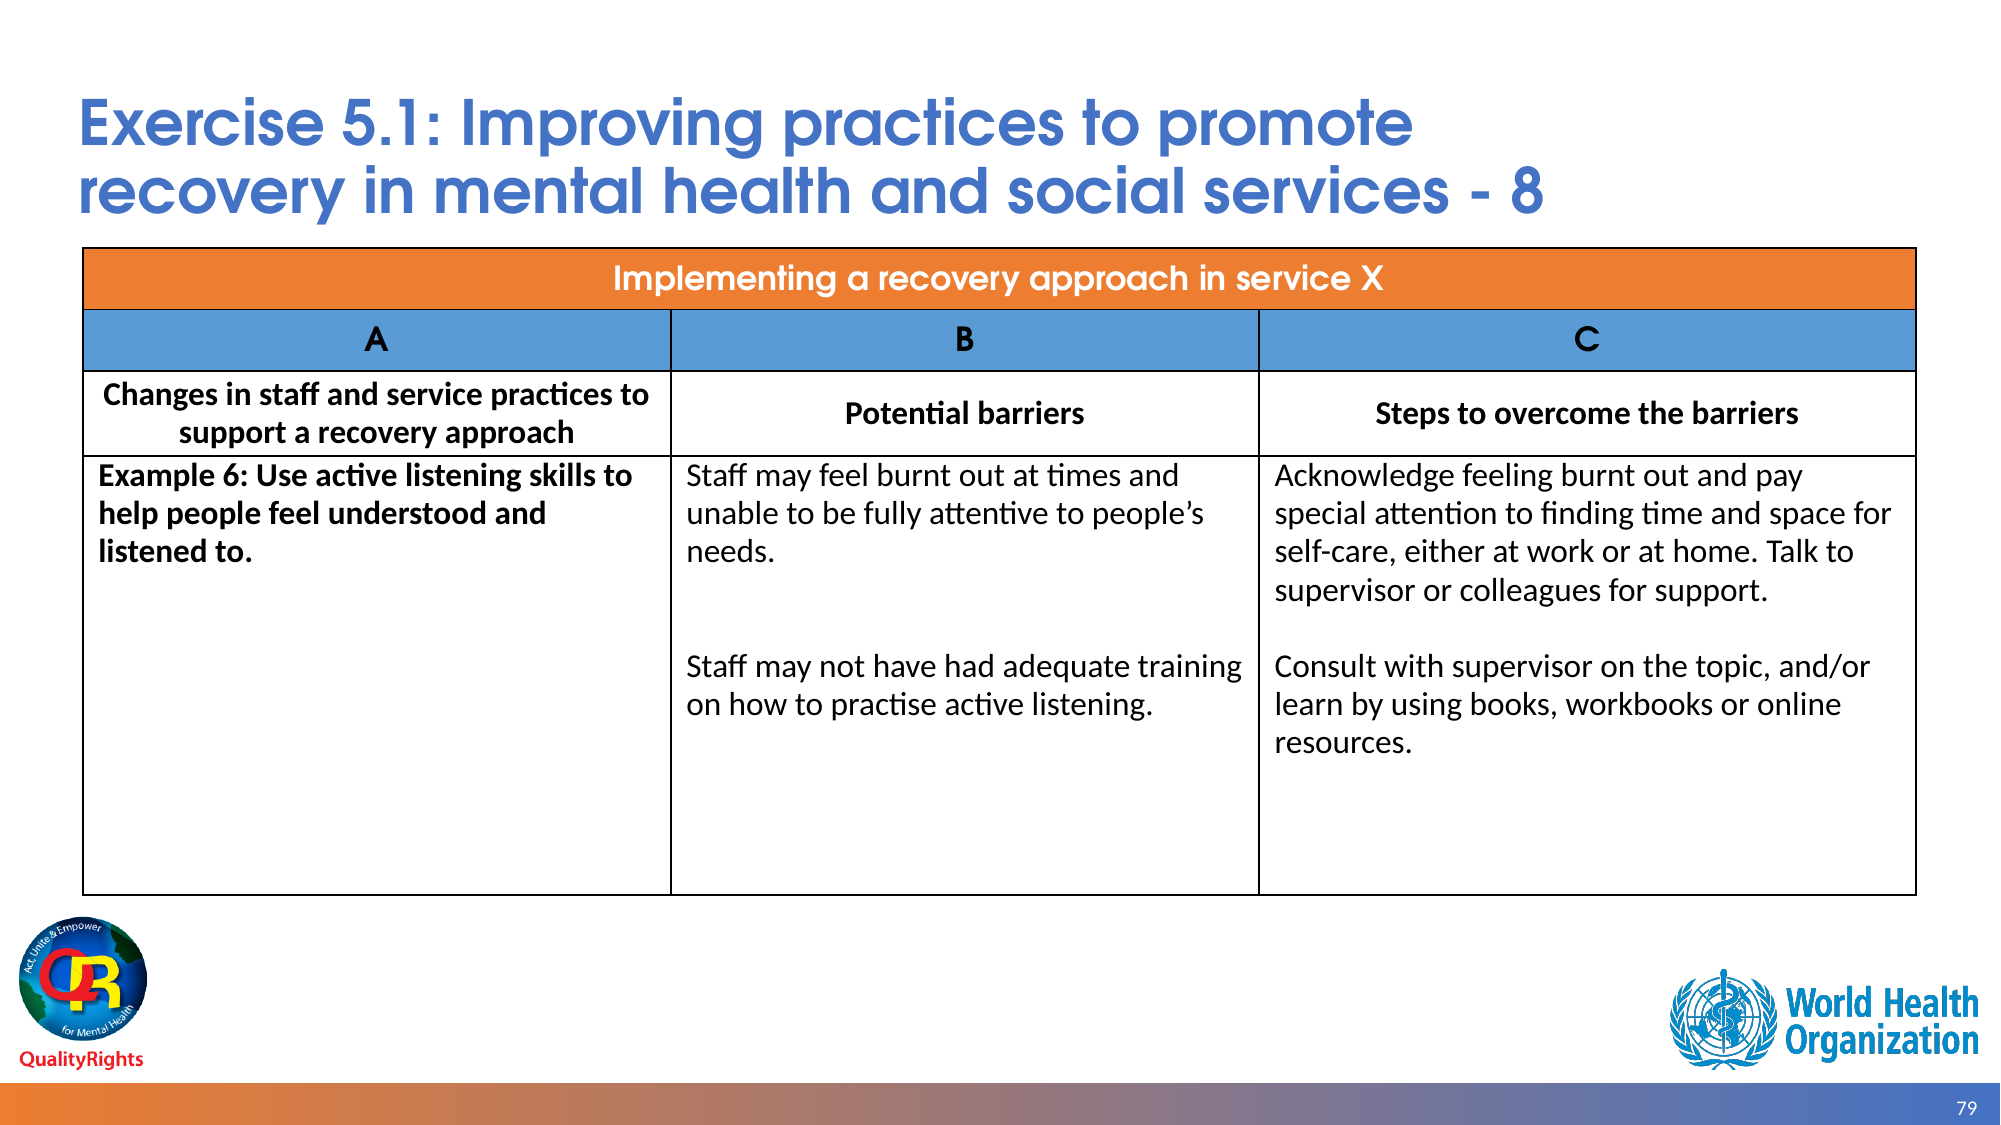

# Exercise 5.1: Improving practices to promote recovery in mental health and social services - 8
| Implementing a recovery approach in service X |  |  |
| --- | --- | --- |
| A | B | C |
| Changes in staff and service practices to support a recovery approach | Potential barriers | Steps to overcome the barriers |
| Example 6: Use active listening skills to help people feel understood and listened to. | Staff may feel burnt out at times and unable to be fully attentive to people’s needs.     Staff may not have had adequate training on how to practise active listening. | Acknowledge feeling burnt out and pay special attention to finding time and space for self-care, either at work or at home. Talk to supervisor or colleagues for support.   Consult with supervisor on the topic, and/or learn by using books, workbooks or online resources. |